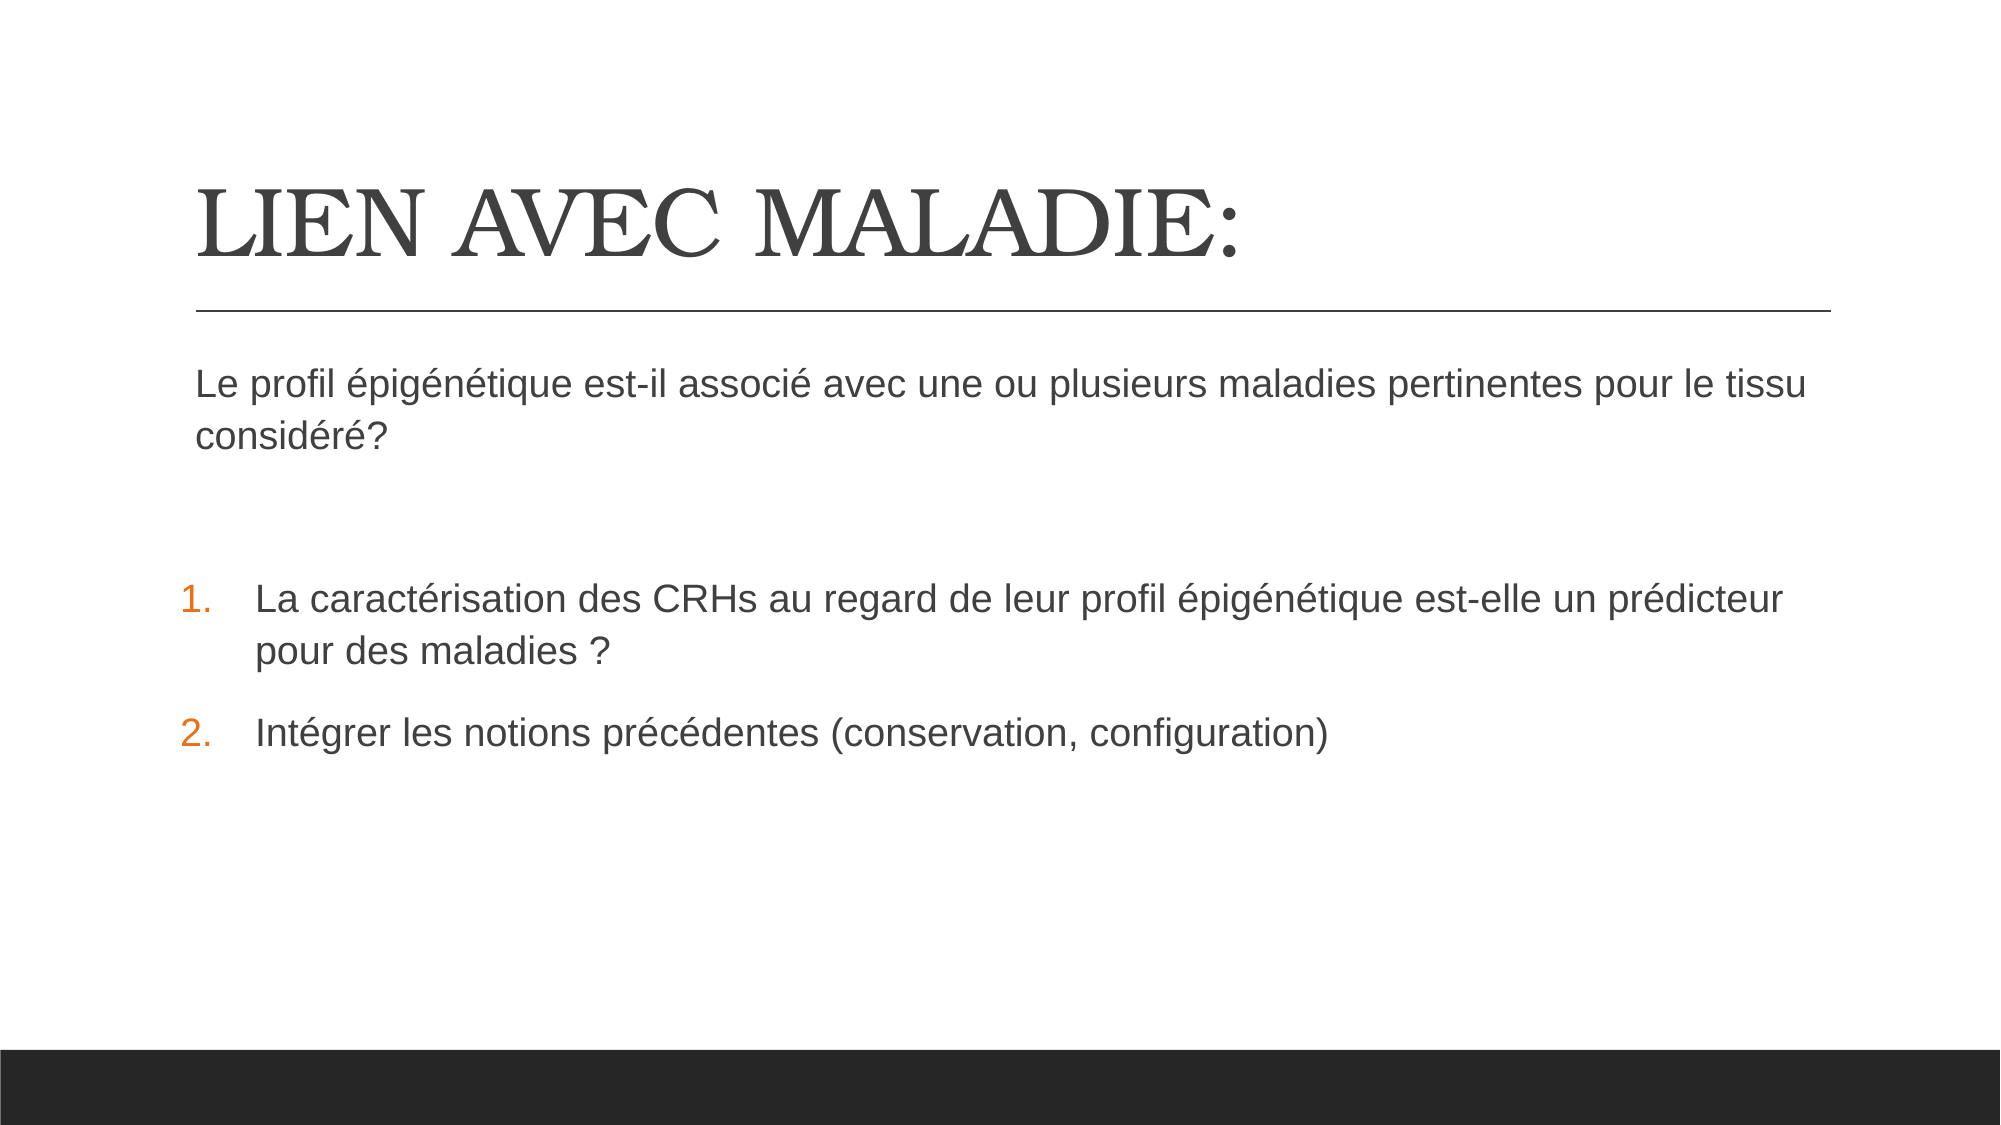

# LIEN AVEC MALADIE:
Le profil épigénétique est-il associé avec une ou plusieurs maladies pertinentes pour le tissu considéré?

La caractérisation des CRHs au regard de leur profil épigénétique est-elle un prédicteur pour des maladies ?
Intégrer les notions précédentes (conservation, configuration)